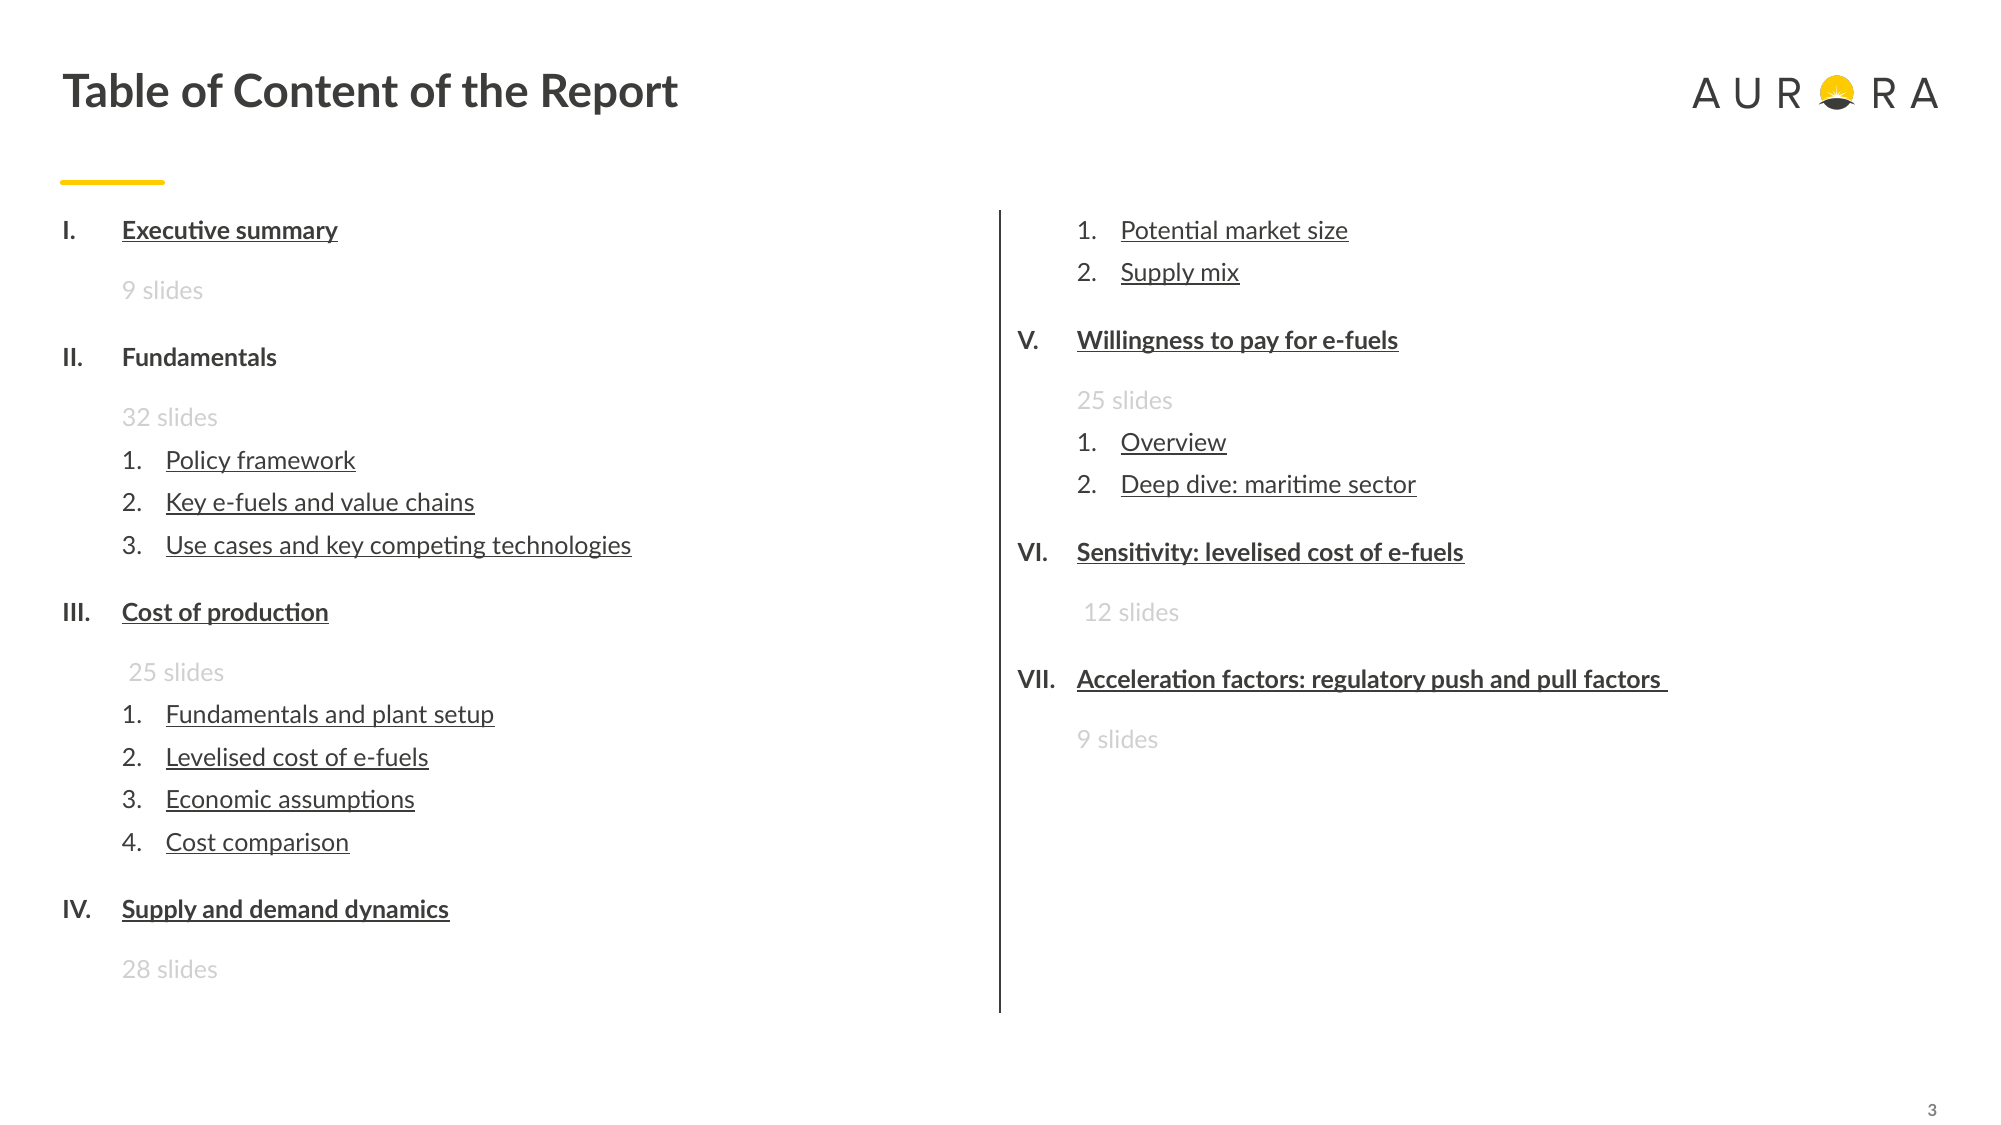

Executive summary 	9 slides
Fundamentals	32 slides
Policy framework
Key e-fuels and value chains
Use cases and key competing technologies
Cost of production	 25 slides
Fundamentals and plant setup
Levelised cost of e-fuels
Economic assumptions
Cost comparison
Supply and demand dynamics	28 slides
Potential market size
Supply mix
Willingness to pay for e-fuels	25 slides
Overview
Deep dive: maritime sector
Sensitivity: levelised cost of e-fuels	 12 slides
Acceleration factors: regulatory push and pull factors 	9 slides